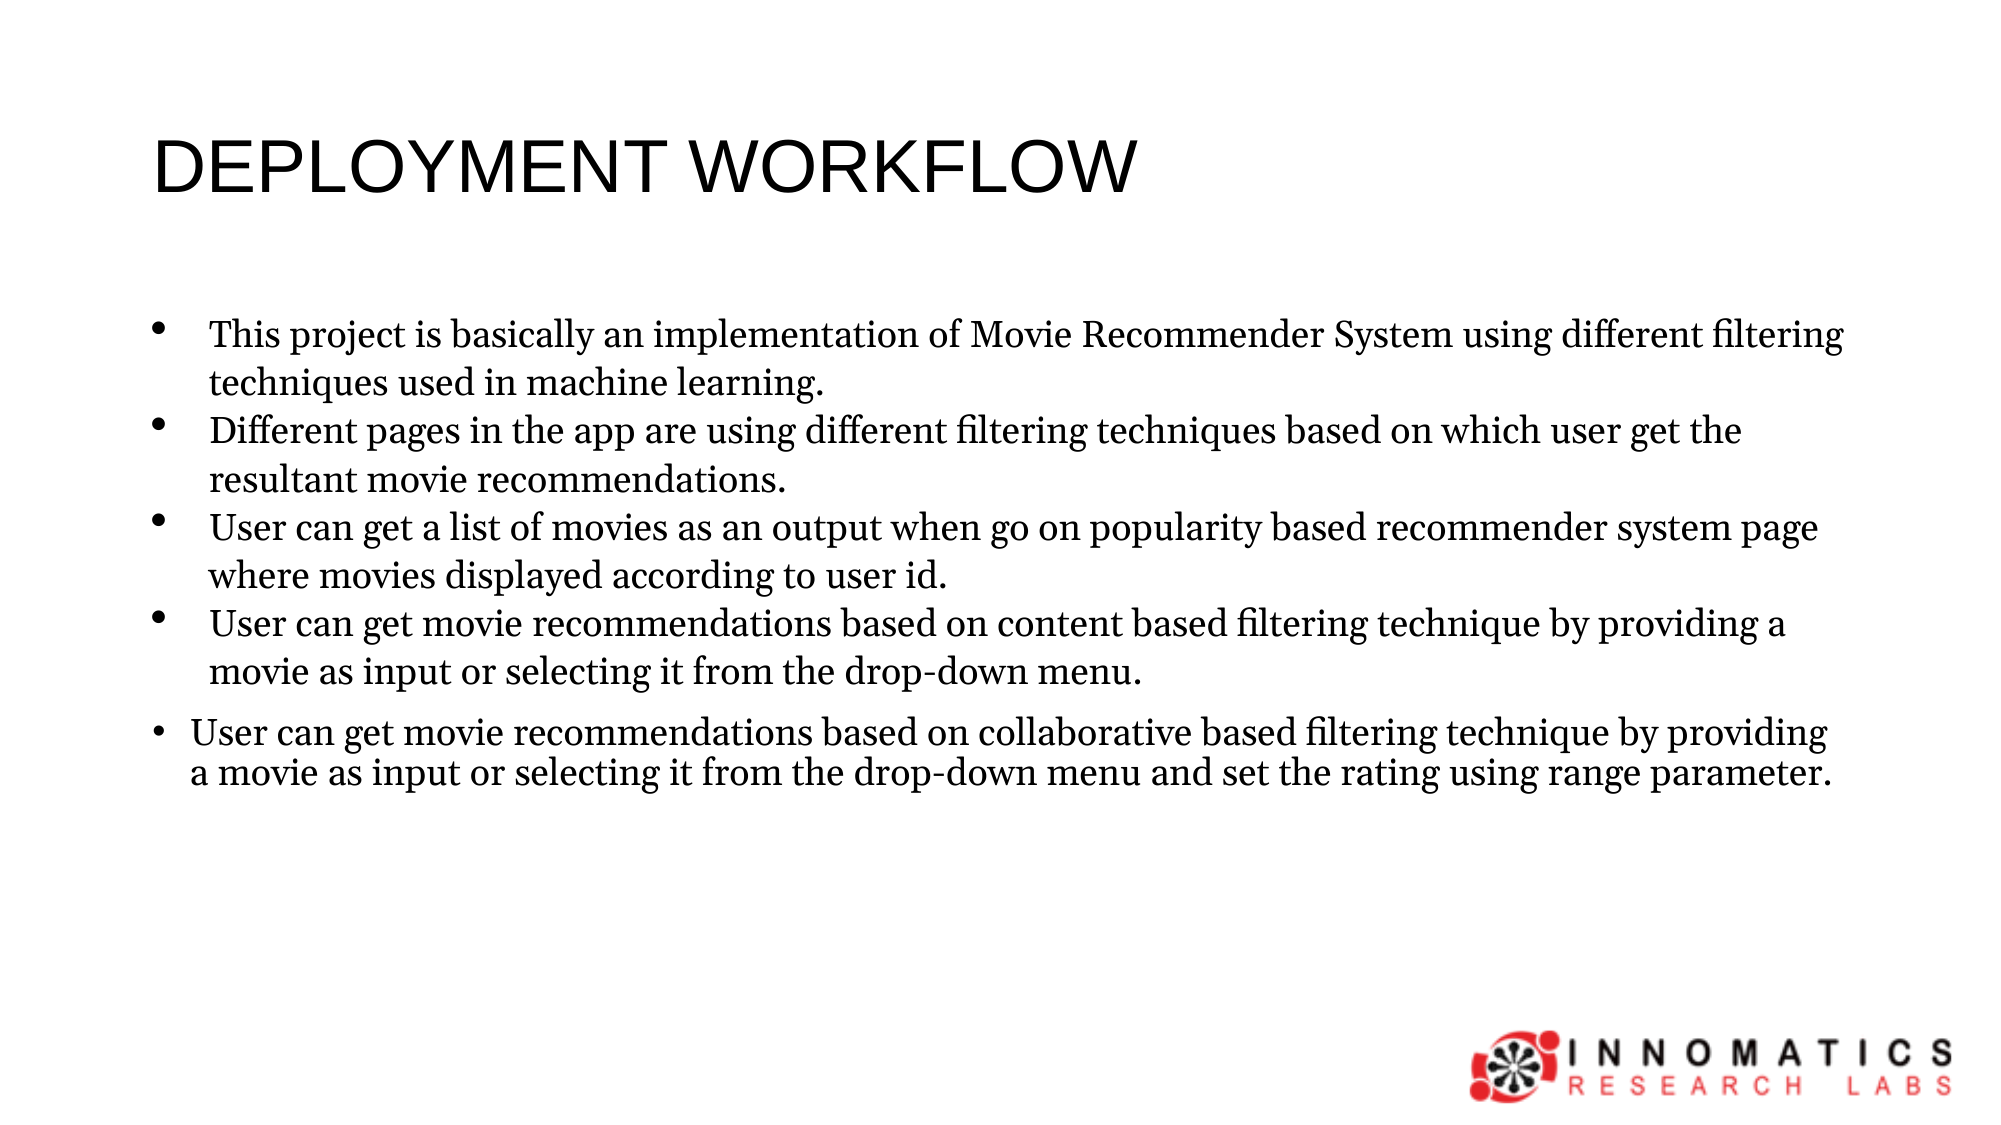

# DEPLOYMENT WORKFLOW
This project is basically an implementation of Movie Recommender System using different filtering techniques used in machine learning.
Different pages in the app are using different filtering techniques based on which user get the resultant movie recommendations.
User can get a list of movies as an output when go on popularity based recommender system page where movies displayed according to user id.
User can get movie recommendations based on content based filtering technique by providing a movie as input or selecting it from the drop-down menu.
User can get movie recommendations based on collaborative based filtering technique by providing a movie as input or selecting it from the drop-down menu and set the rating using range parameter.